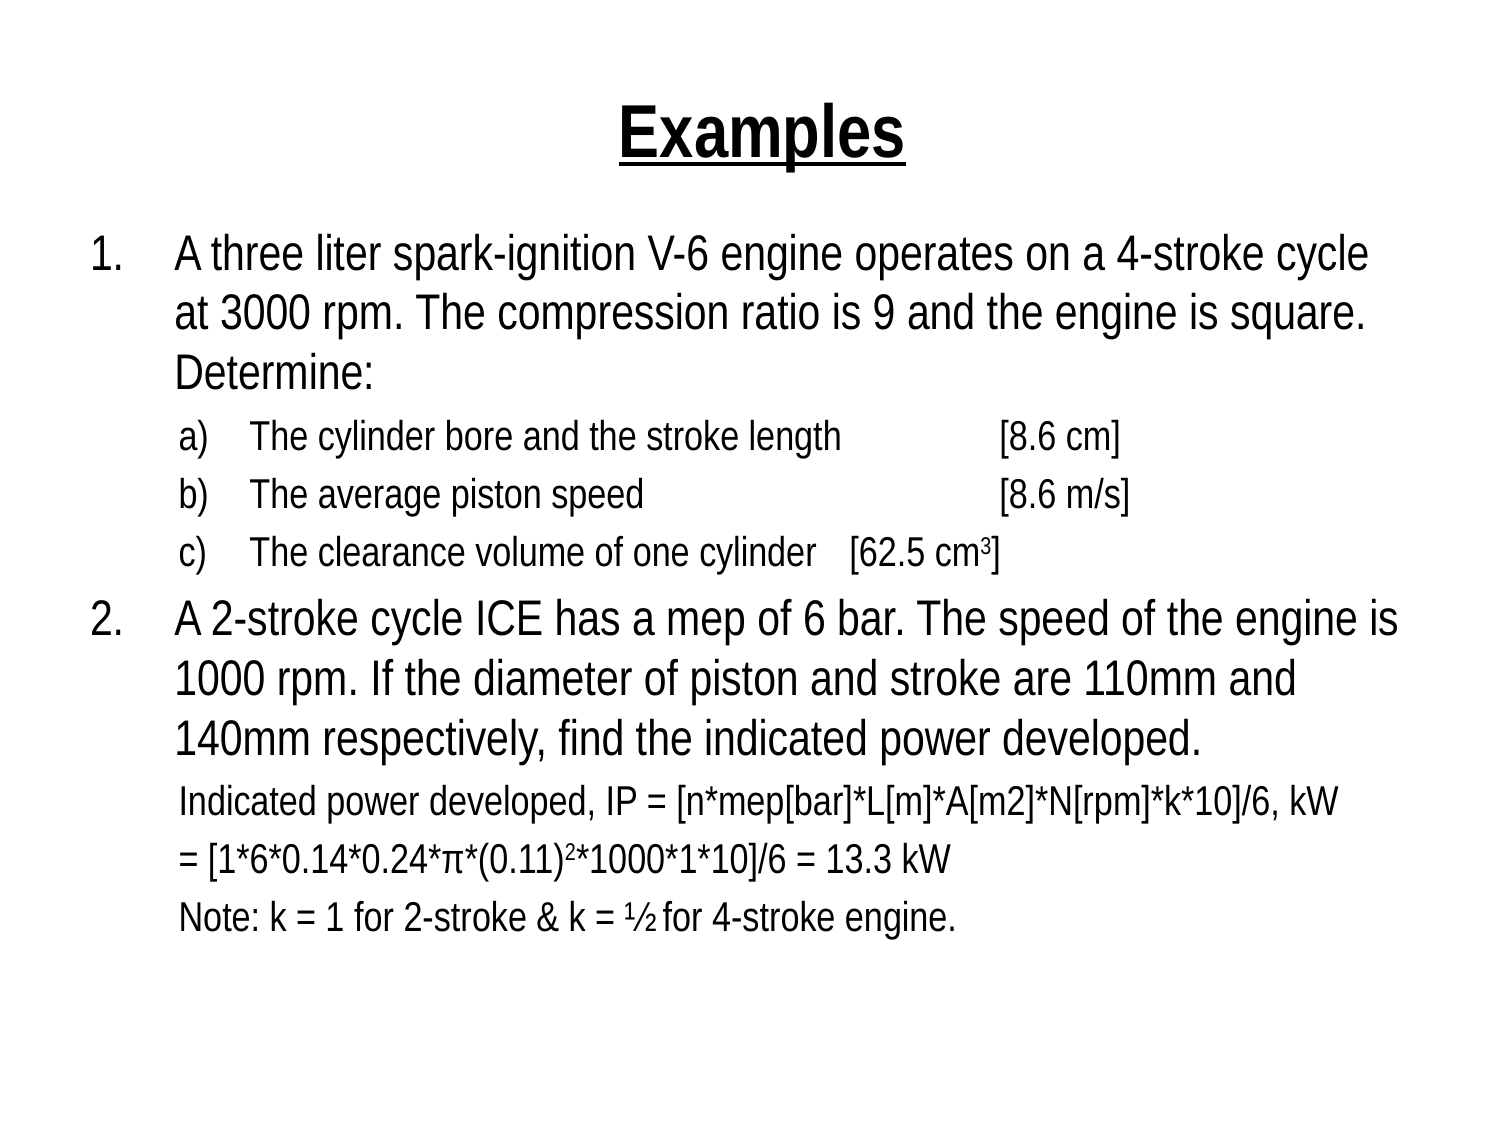

# Examples
A three liter spark-ignition V-6 engine operates on a 4-stroke cycle at 3000 rpm. The compression ratio is 9 and the engine is square. Determine:
The cylinder bore and the stroke length 	[8.6 cm]
The average piston speed 			[8.6 m/s]
The clearance volume of one cylinder	[62.5 cm3]
A 2-stroke cycle ICE has a mep of 6 bar. The speed of the engine is 1000 rpm. If the diameter of piston and stroke are 110mm and 140mm respectively, find the indicated power developed.
Indicated power developed, IP = [n*mep[bar]*L[m]*A[m2]*N[rpm]*k*10]/6, kW
= [1*6*0.14*0.24*π*(0.11)2*1000*1*10]/6 = 13.3 kW
Note: k = 1 for 2-stroke & k = ½ for 4-stroke engine.